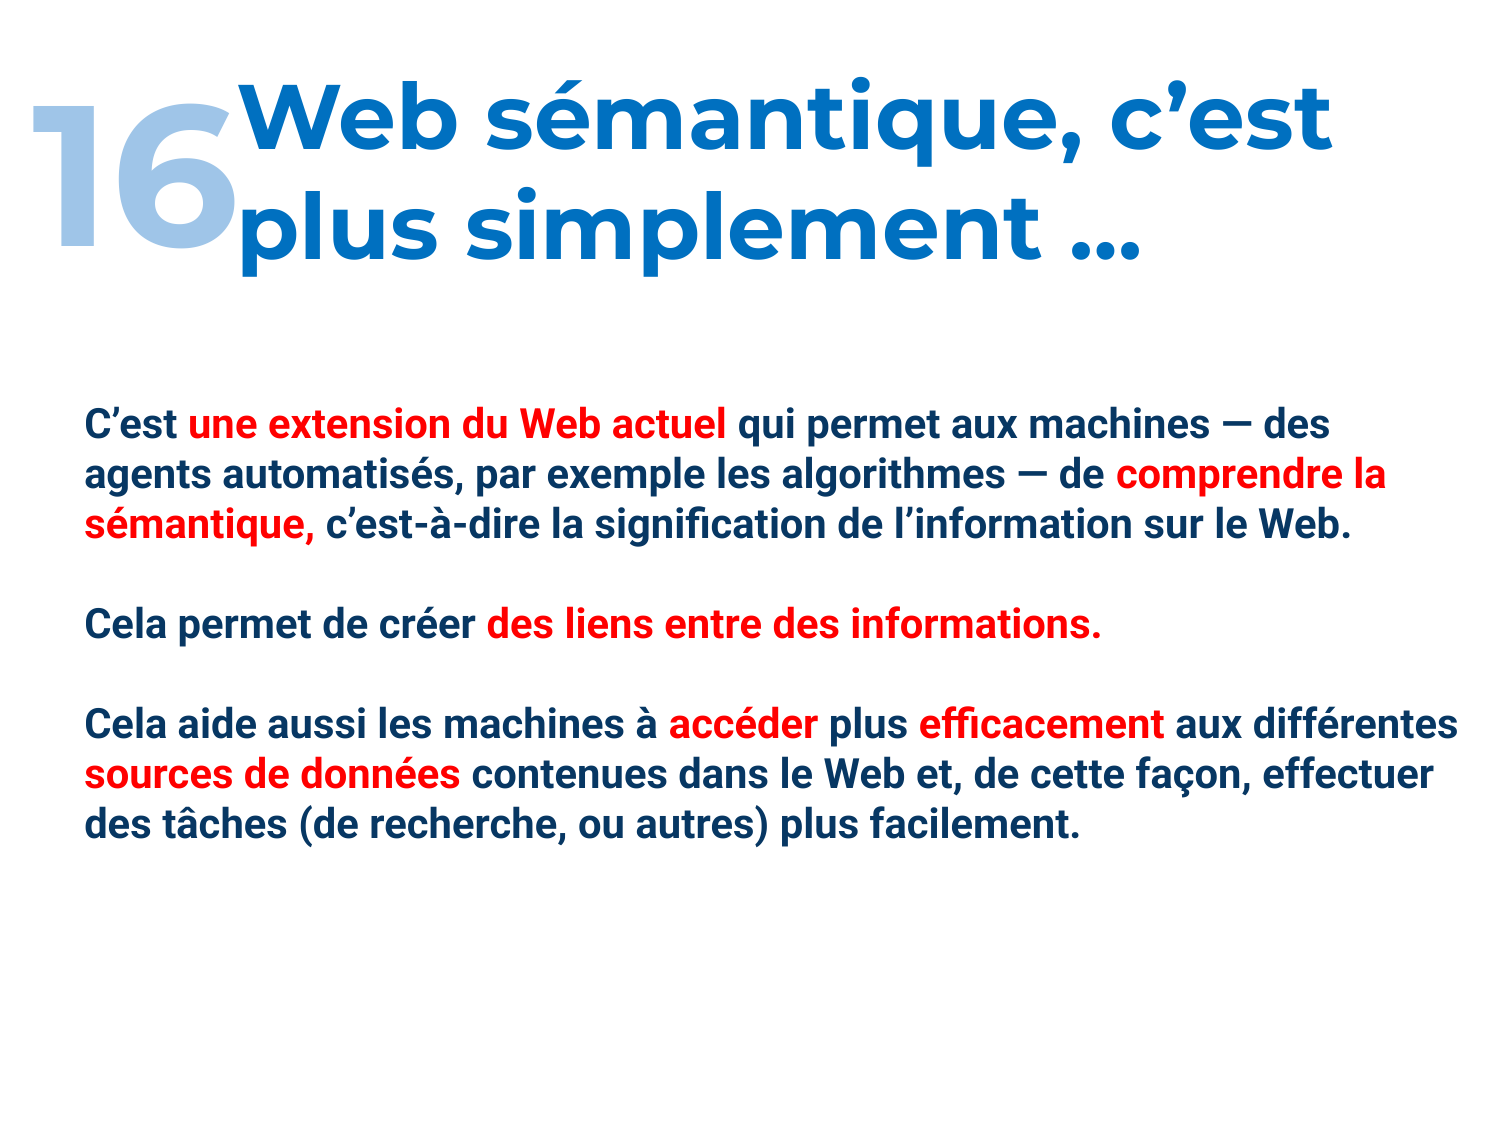

16
Web sémantique, c’est plus simplement …
C’est une extension du Web actuel qui permet aux machines — des agents automatisés, par exemple les algorithmes — de comprendre la sémantique, c’est-à-dire la signification de l’information sur le Web.

Cela permet de créer des liens entre des informations.

Cela aide aussi les machines à accéder plus efficacement aux différentes sources de données contenues dans le Web et, de cette façon, effectuer des tâches (de recherche, ou autres) plus facilement.